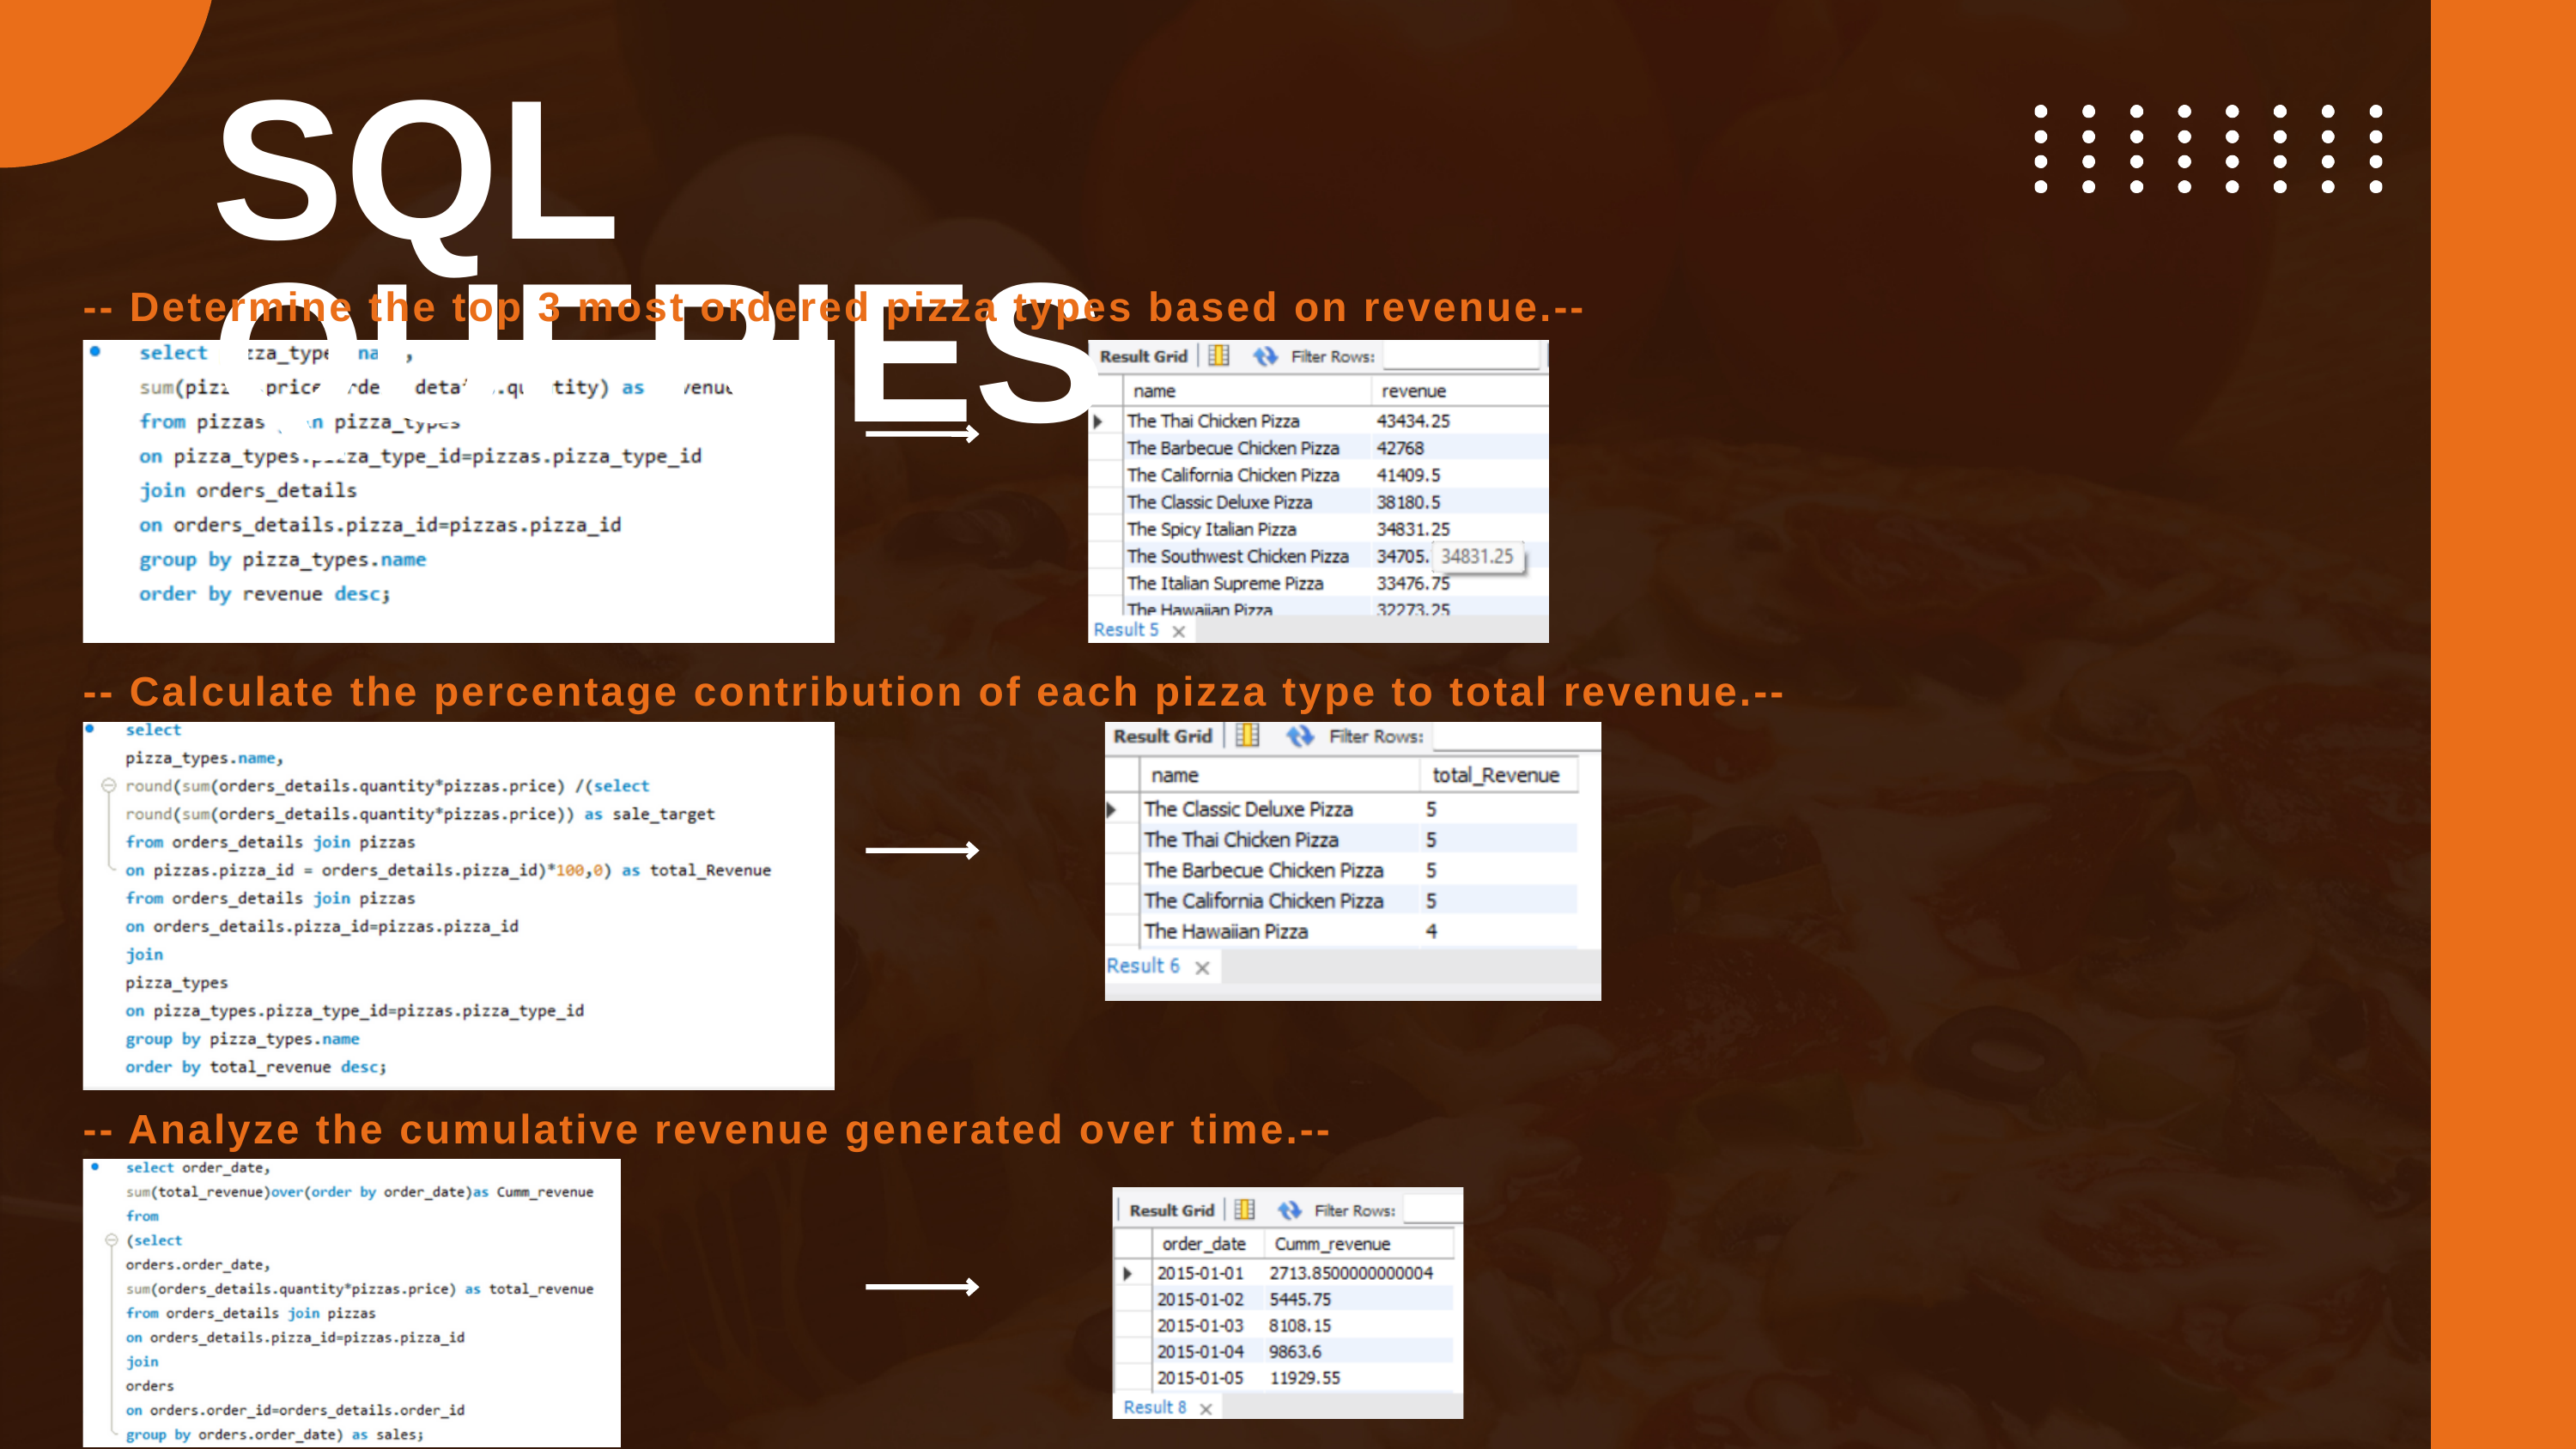

SQL QUERIES

-- Determine the top 3 most ordered pizza types based on revenue.--

-- Calculate the percentage contribution of each pizza type to total revenue.--

-- Analyze the cumulative revenue generated over time.--